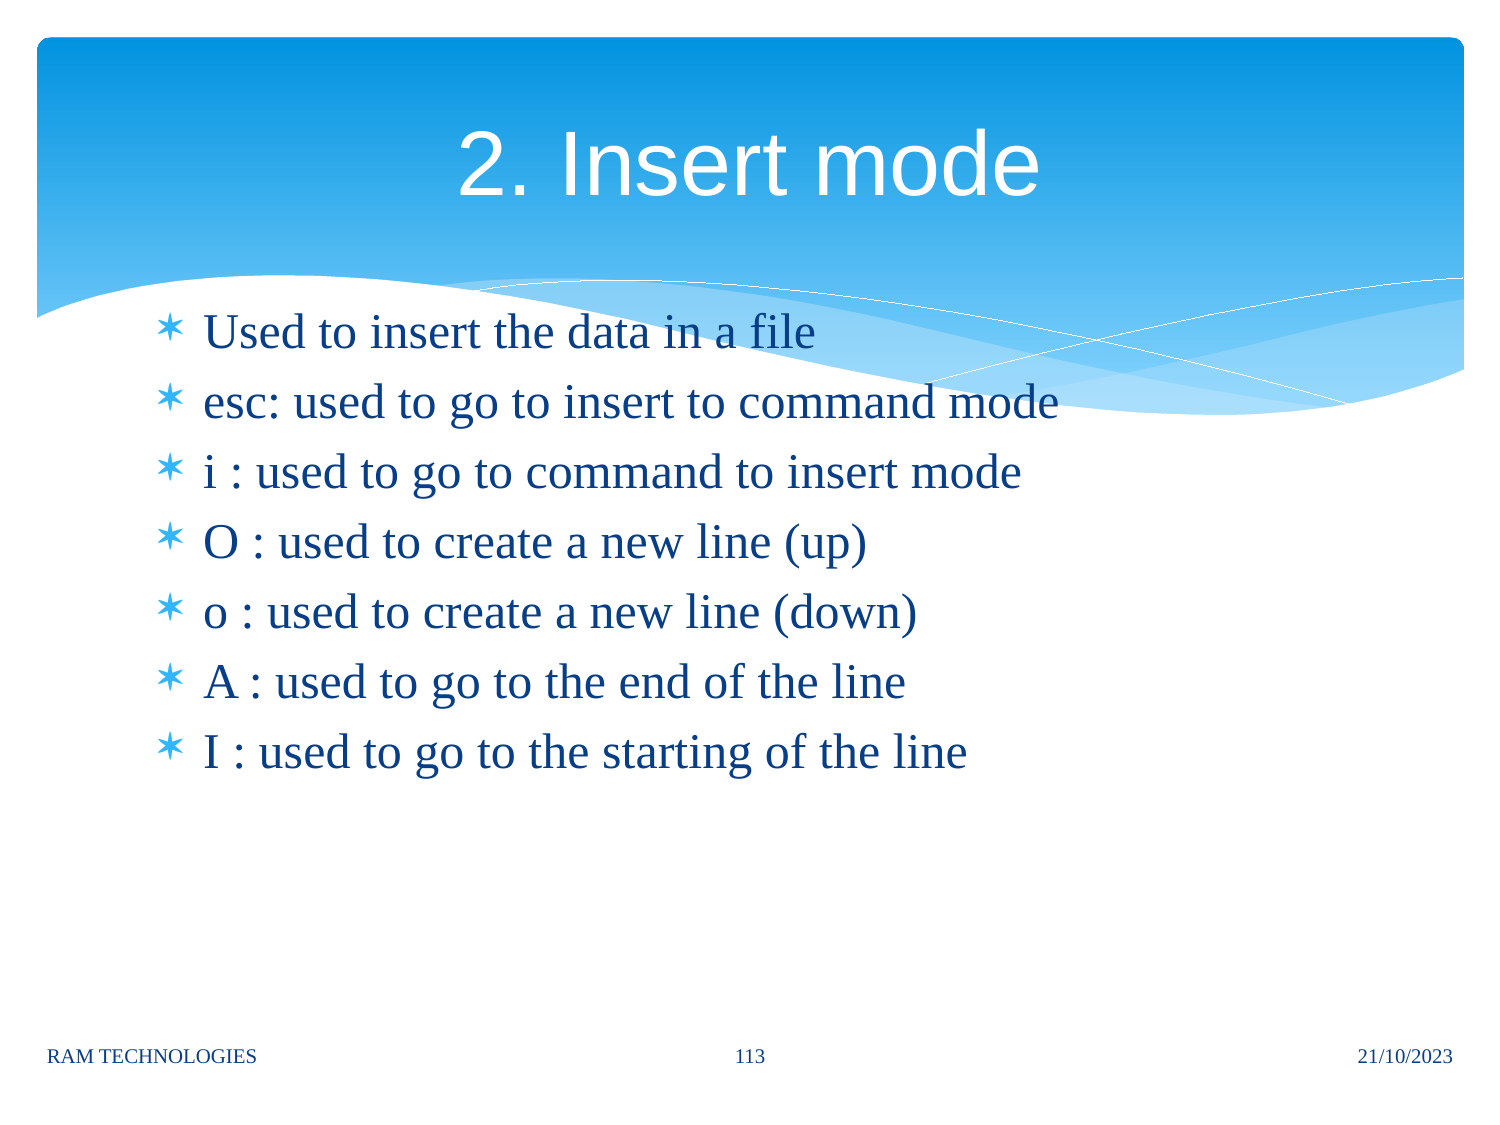

# 2. Insert mode
Used to insert the data in a file
esc: used to go to insert to command mode
i : used to go to command to insert mode
O : used to create a new line (up)
o : used to create a new line (down)
A : used to go to the end of the line
I : used to go to the starting of the line
113
RAM TECHNOLOGIES
21/10/2023